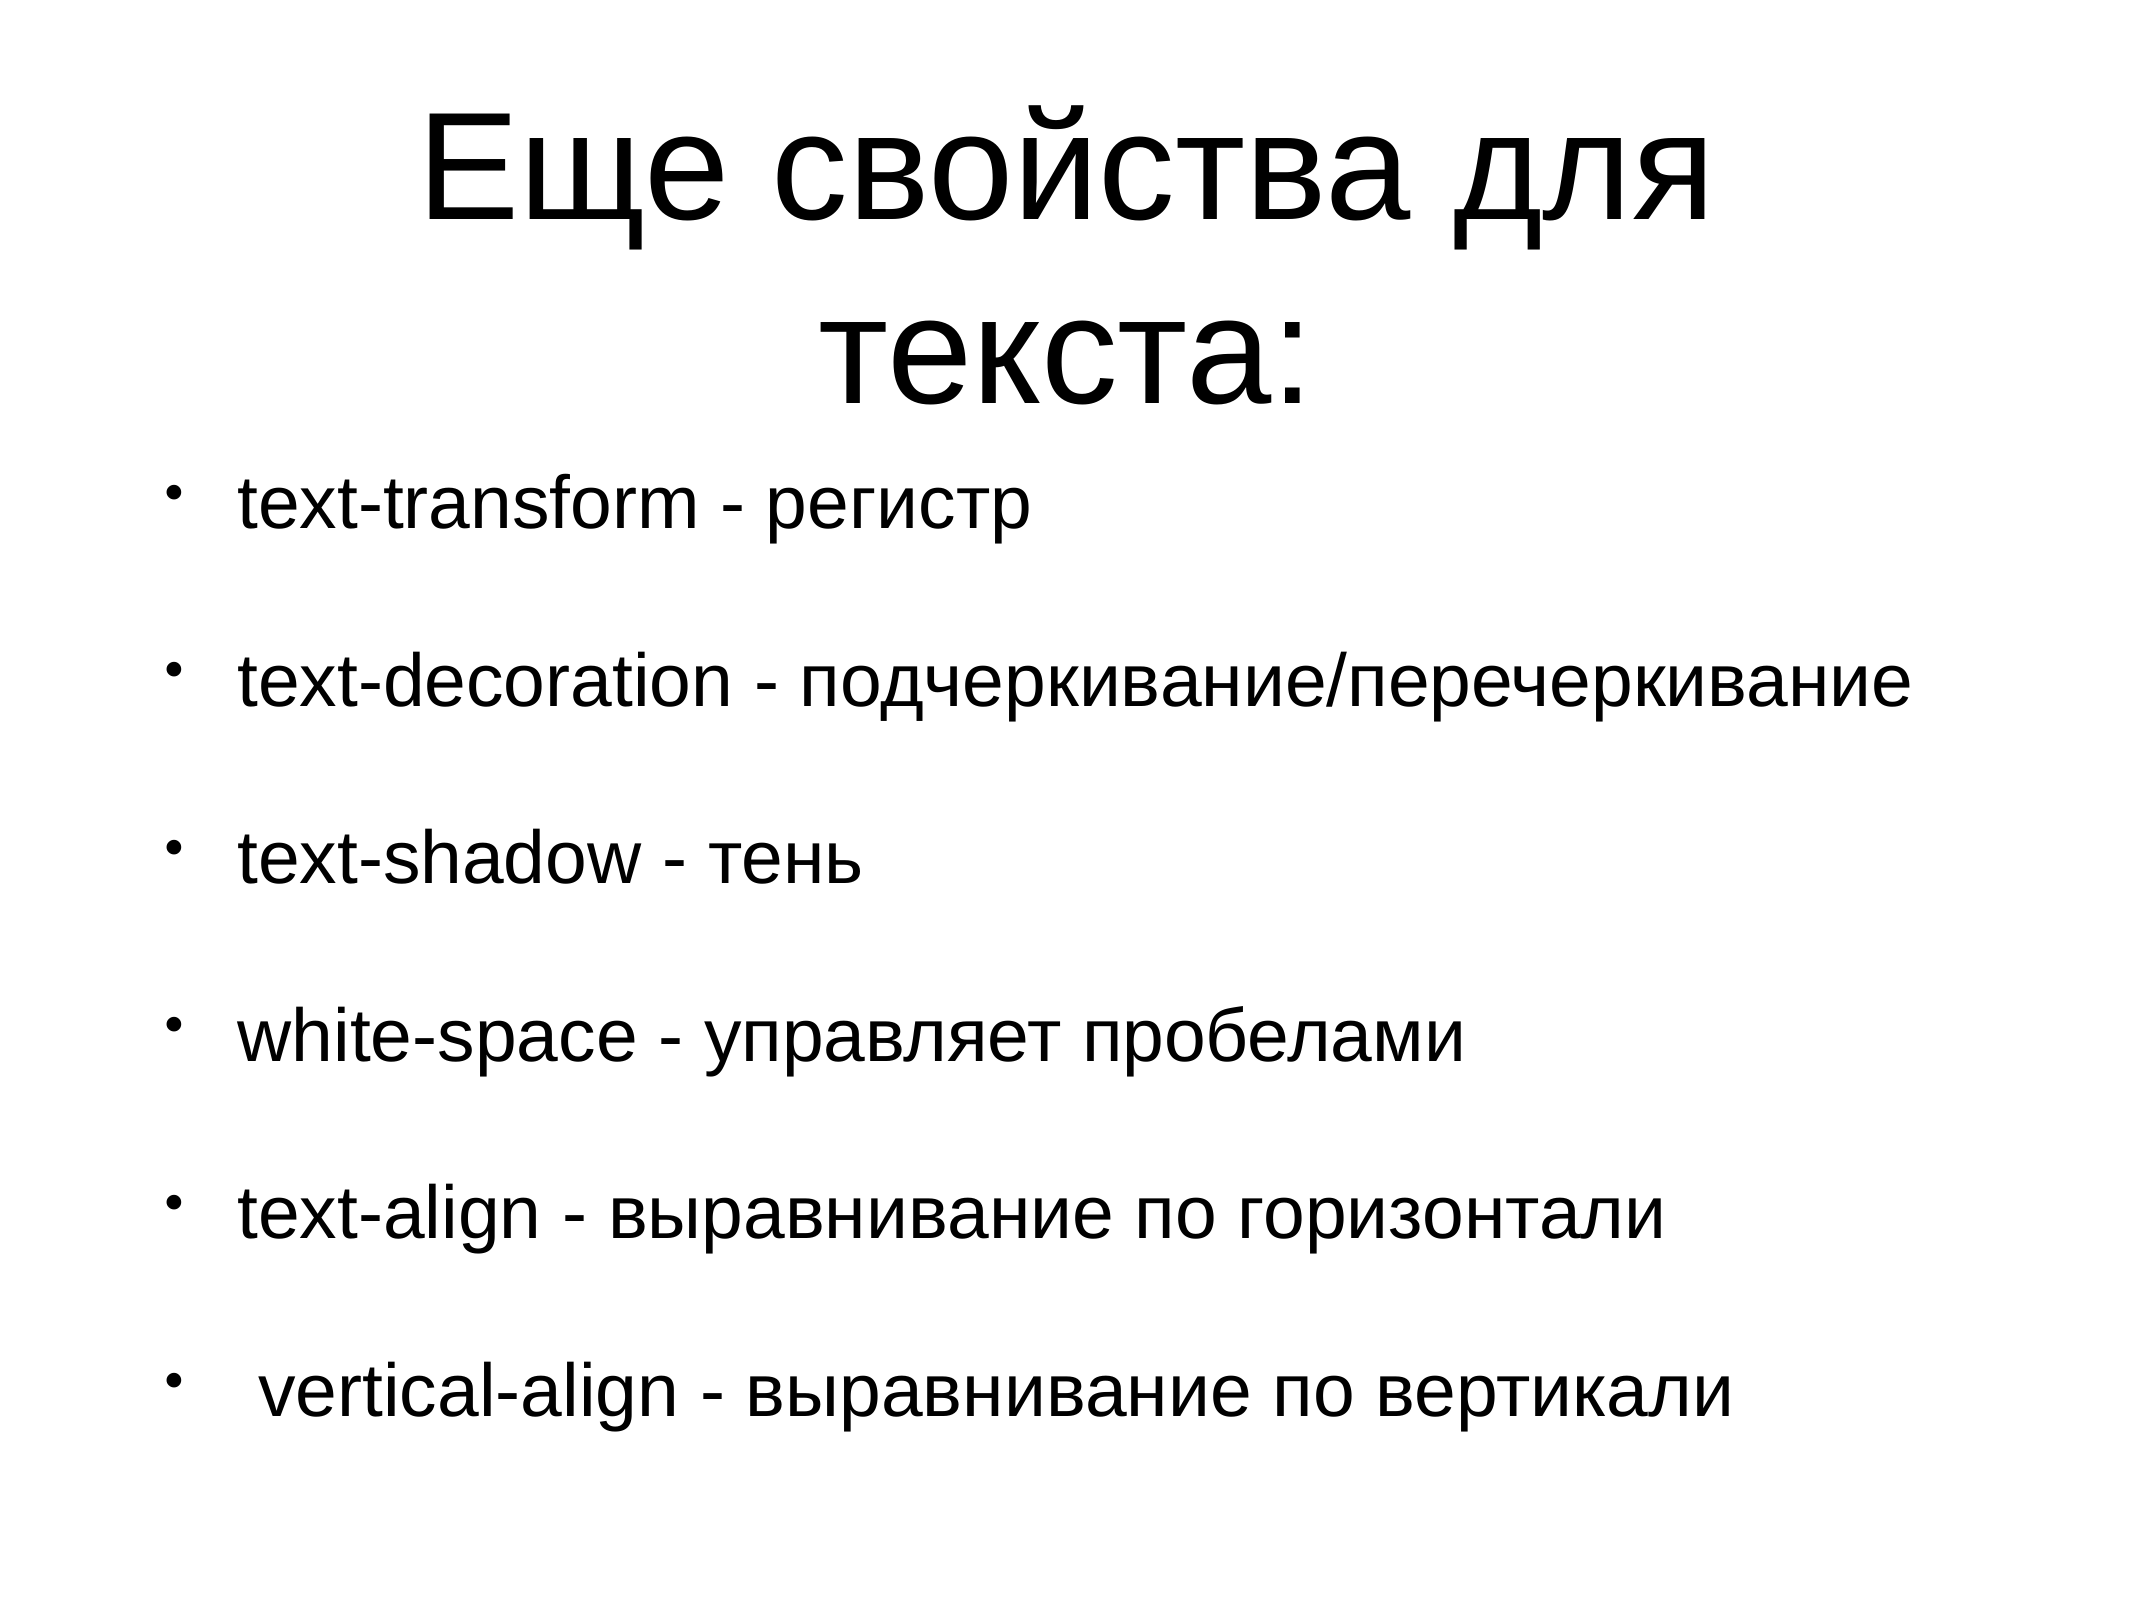

# Еще свойства для текста:
text-transform - регистр
text-decoration - подчеркивание/перечеркивание
text-shadow - тень
white-space - управляет пробелами
text-align - выравнивание по горизонтали
 vertical-align - выравнивание по вертикали